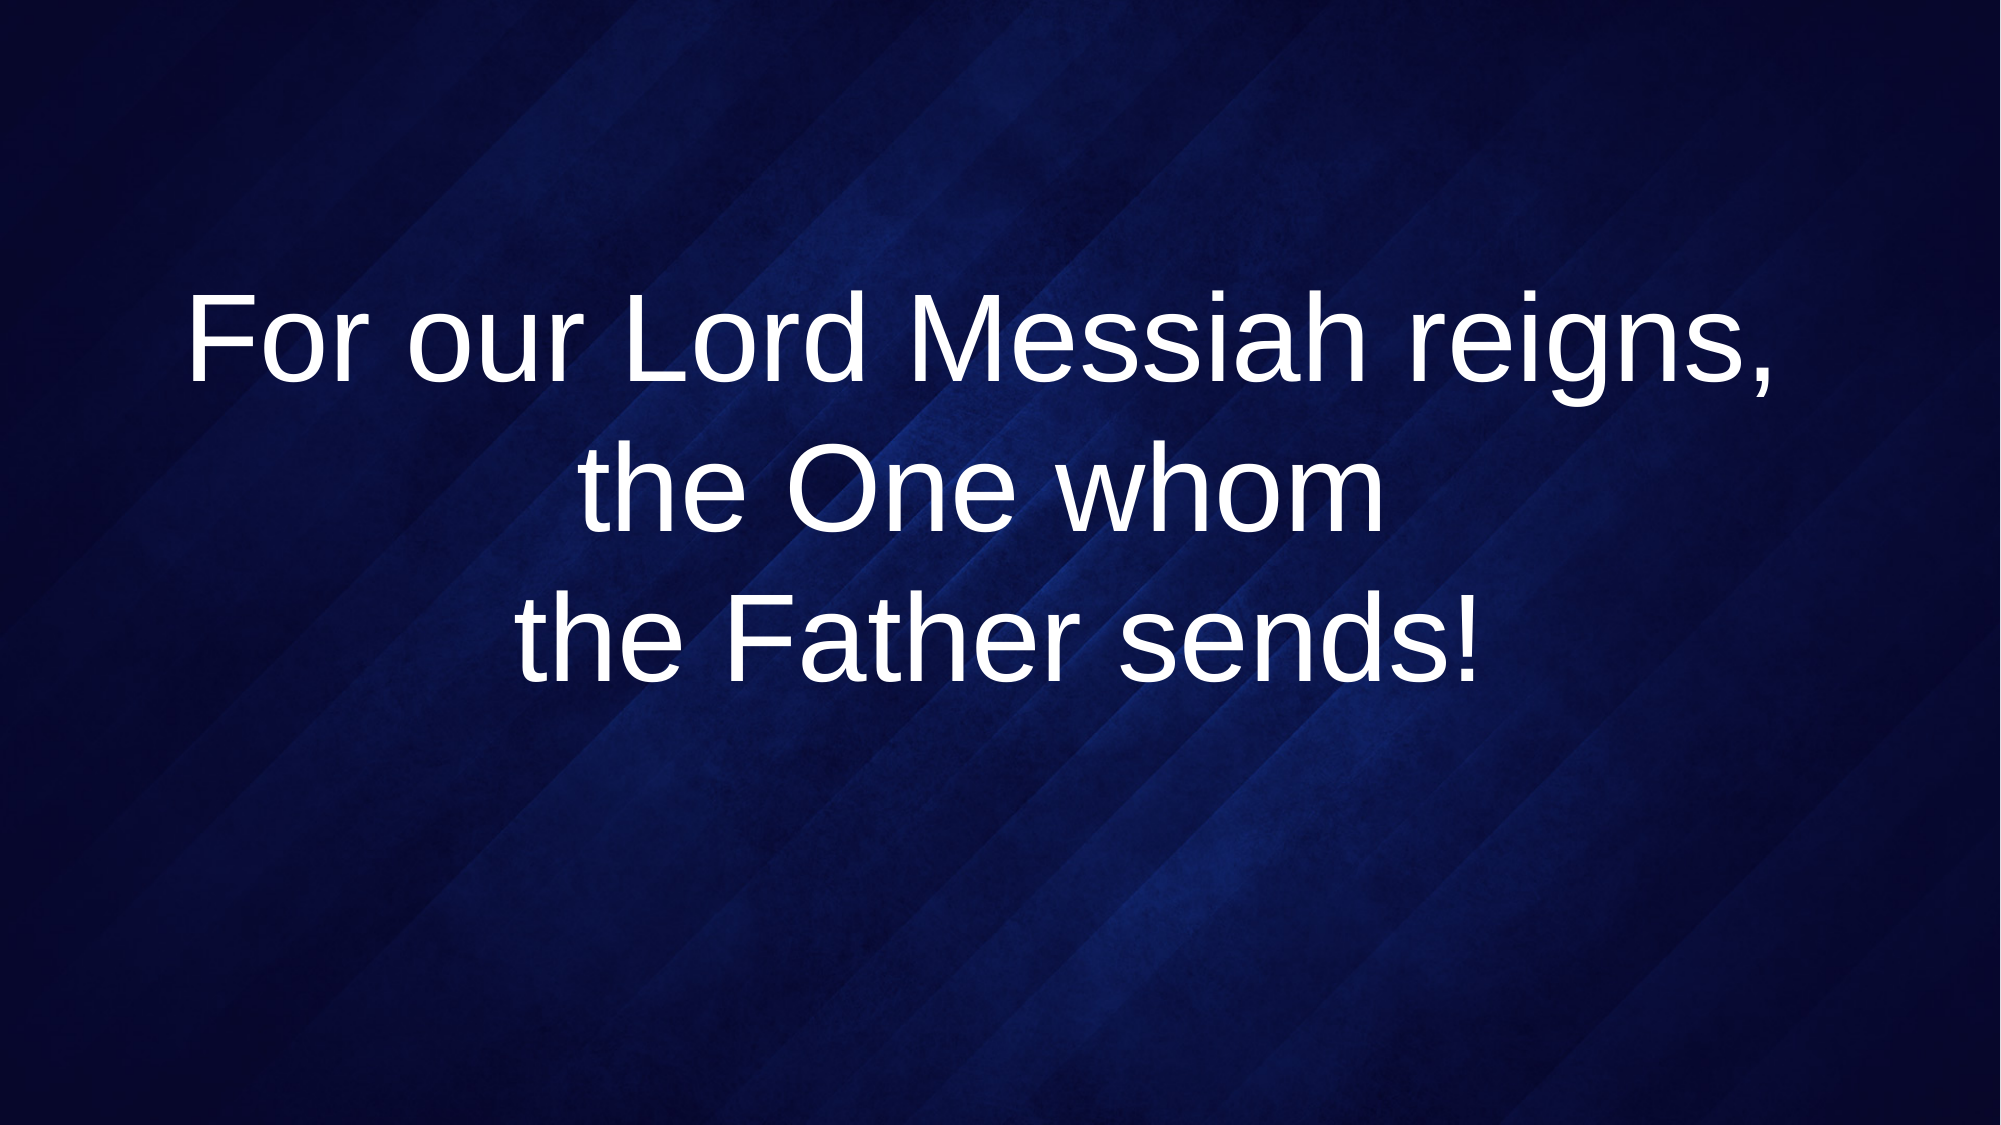

# For our Lord Messiah reigns, the One whom the Father sends!